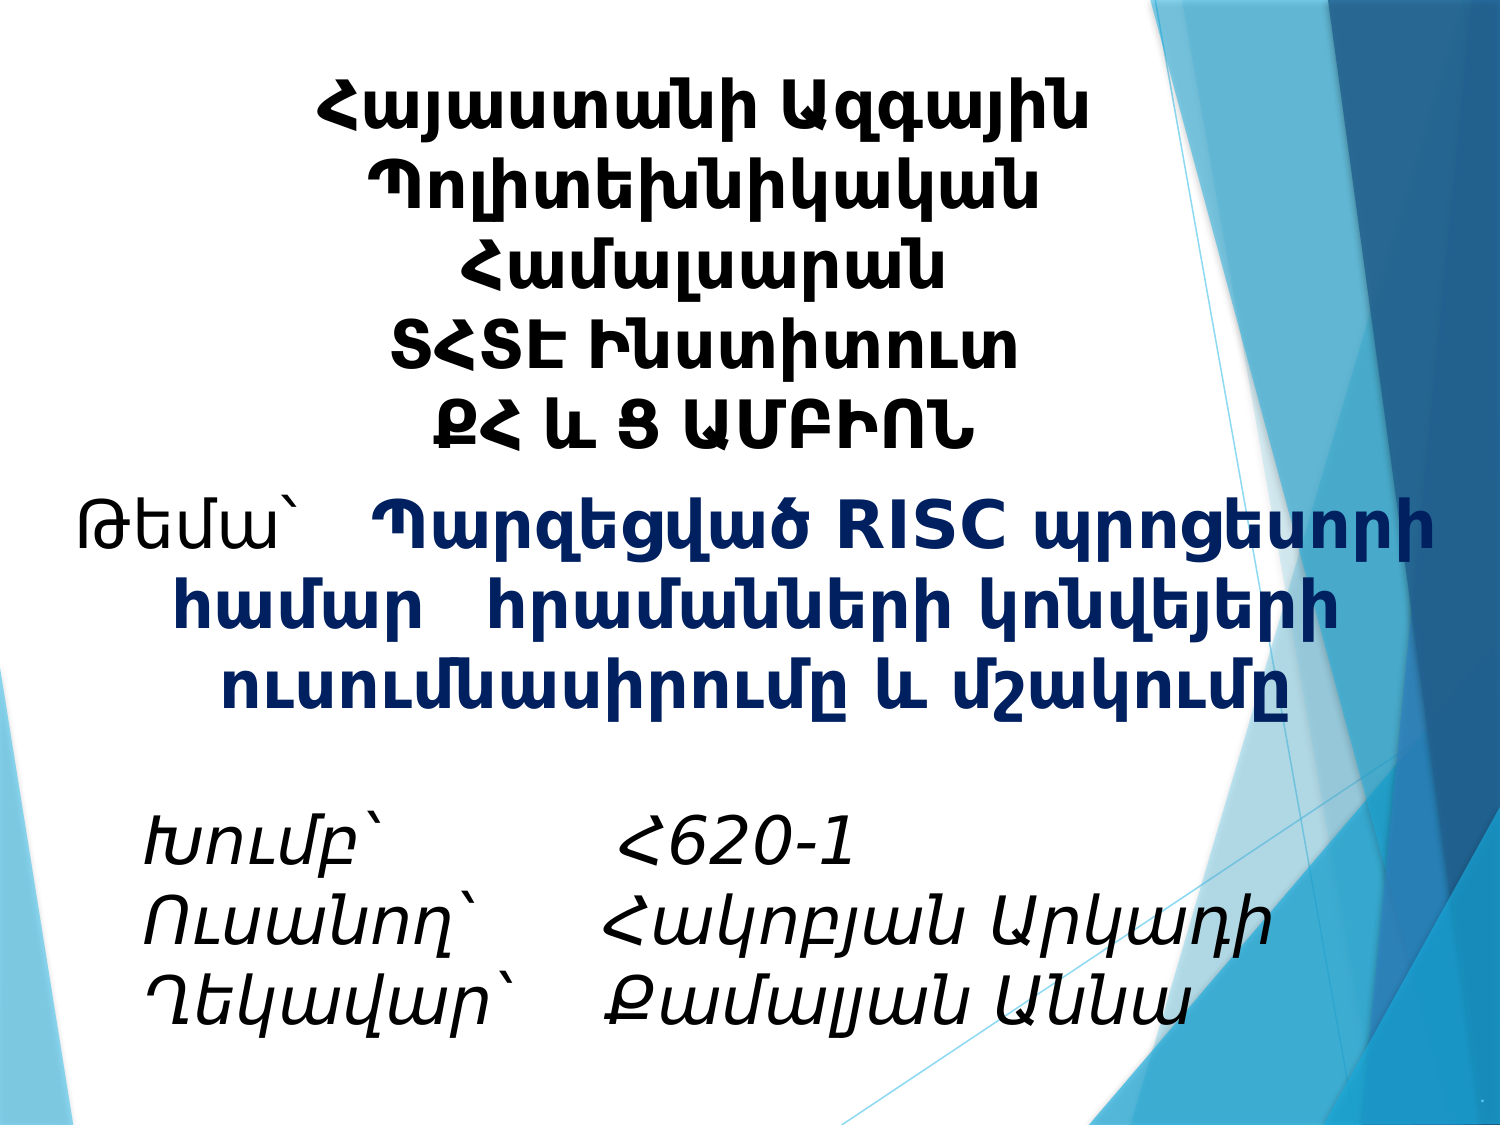

Հայաստանի Ազգային Պոլիտեխնիկական Համալսարան
ՏՀՏԷ Ինստիտուտ
ՔՀ և Ց ԱՄԲԻՈՆ
Թեմա՝    Պարզեցված RISC պրոցեսորի համար   հրամանների կոնվեյերի ուսումնասիրումը և մշակումը
Խումբ՝             Հ620-1
Ուսանող՝       Հակոբյան Արկադի
Ղեկավար՝     Քամալյան Աննա
.